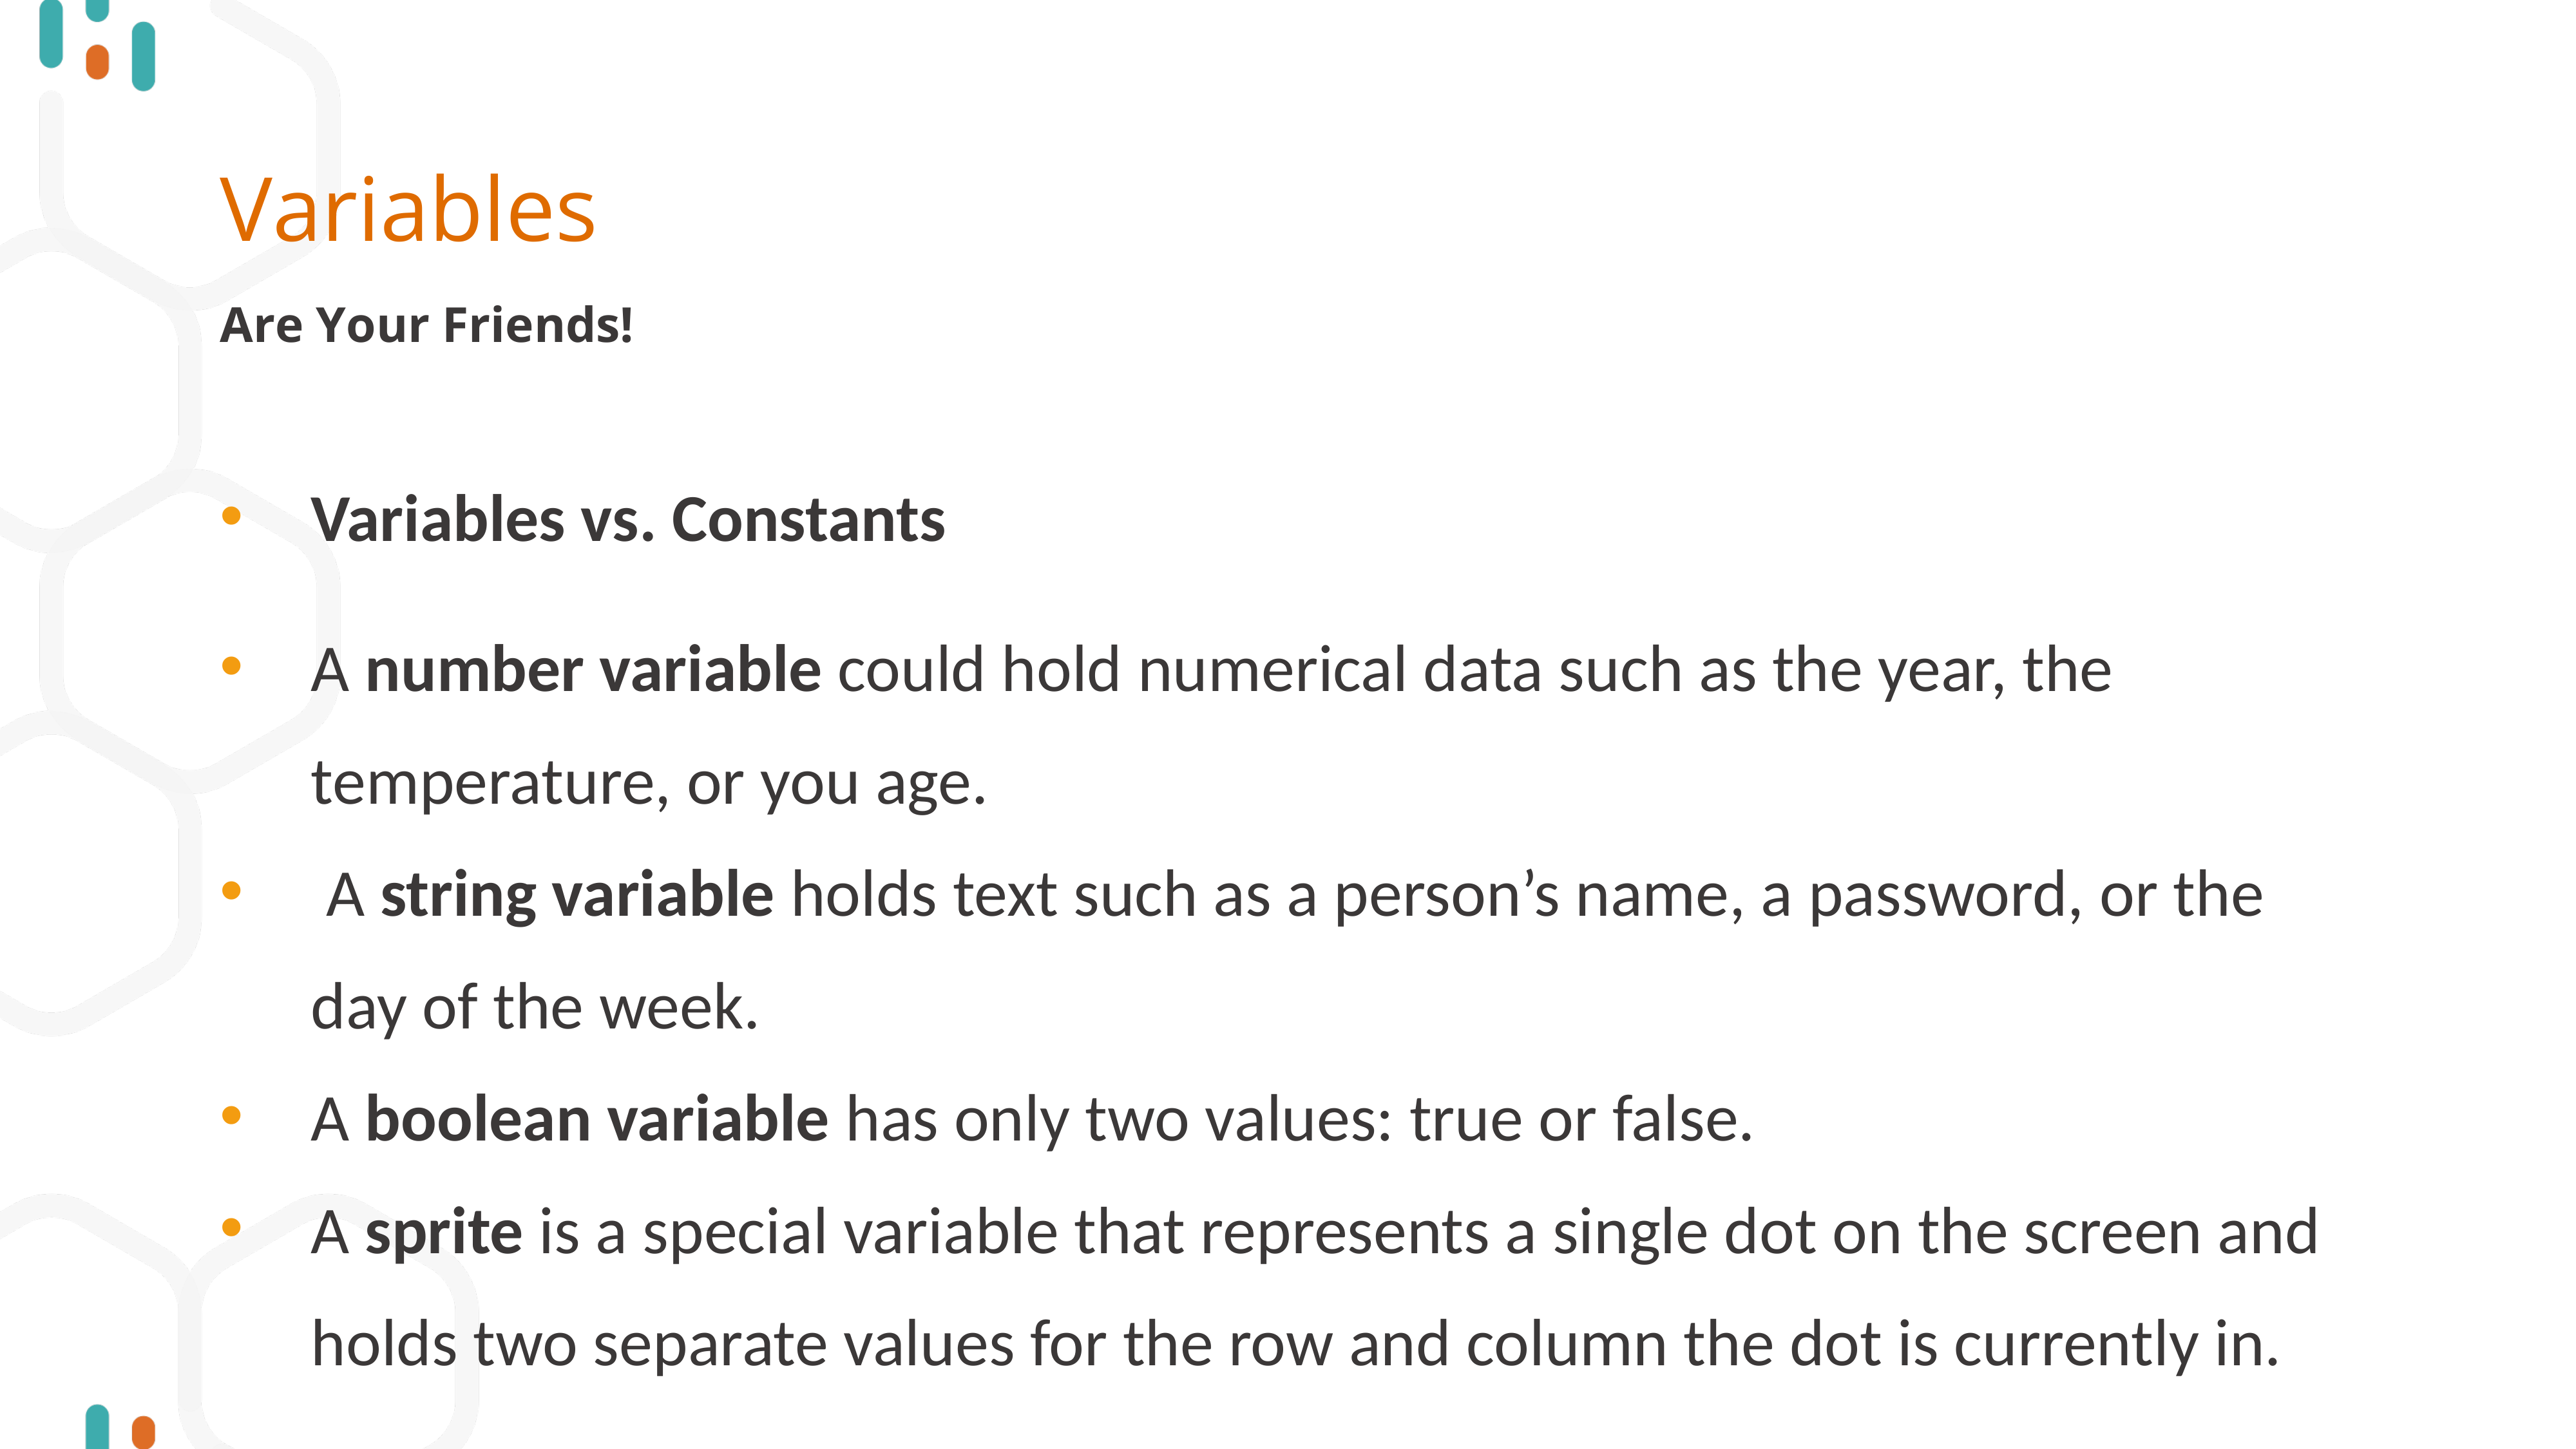

# Variables
Are Your Friends!
Variables vs. Constants
A number variable could hold numerical data such as the year, the temperature, or you age.
 A string variable holds text such as a person’s name, a password, or the day of the week.
A boolean variable has only two values: true or false.
A sprite is a special variable that represents a single dot on the screen and holds two separate values for the row and column the dot is currently in.